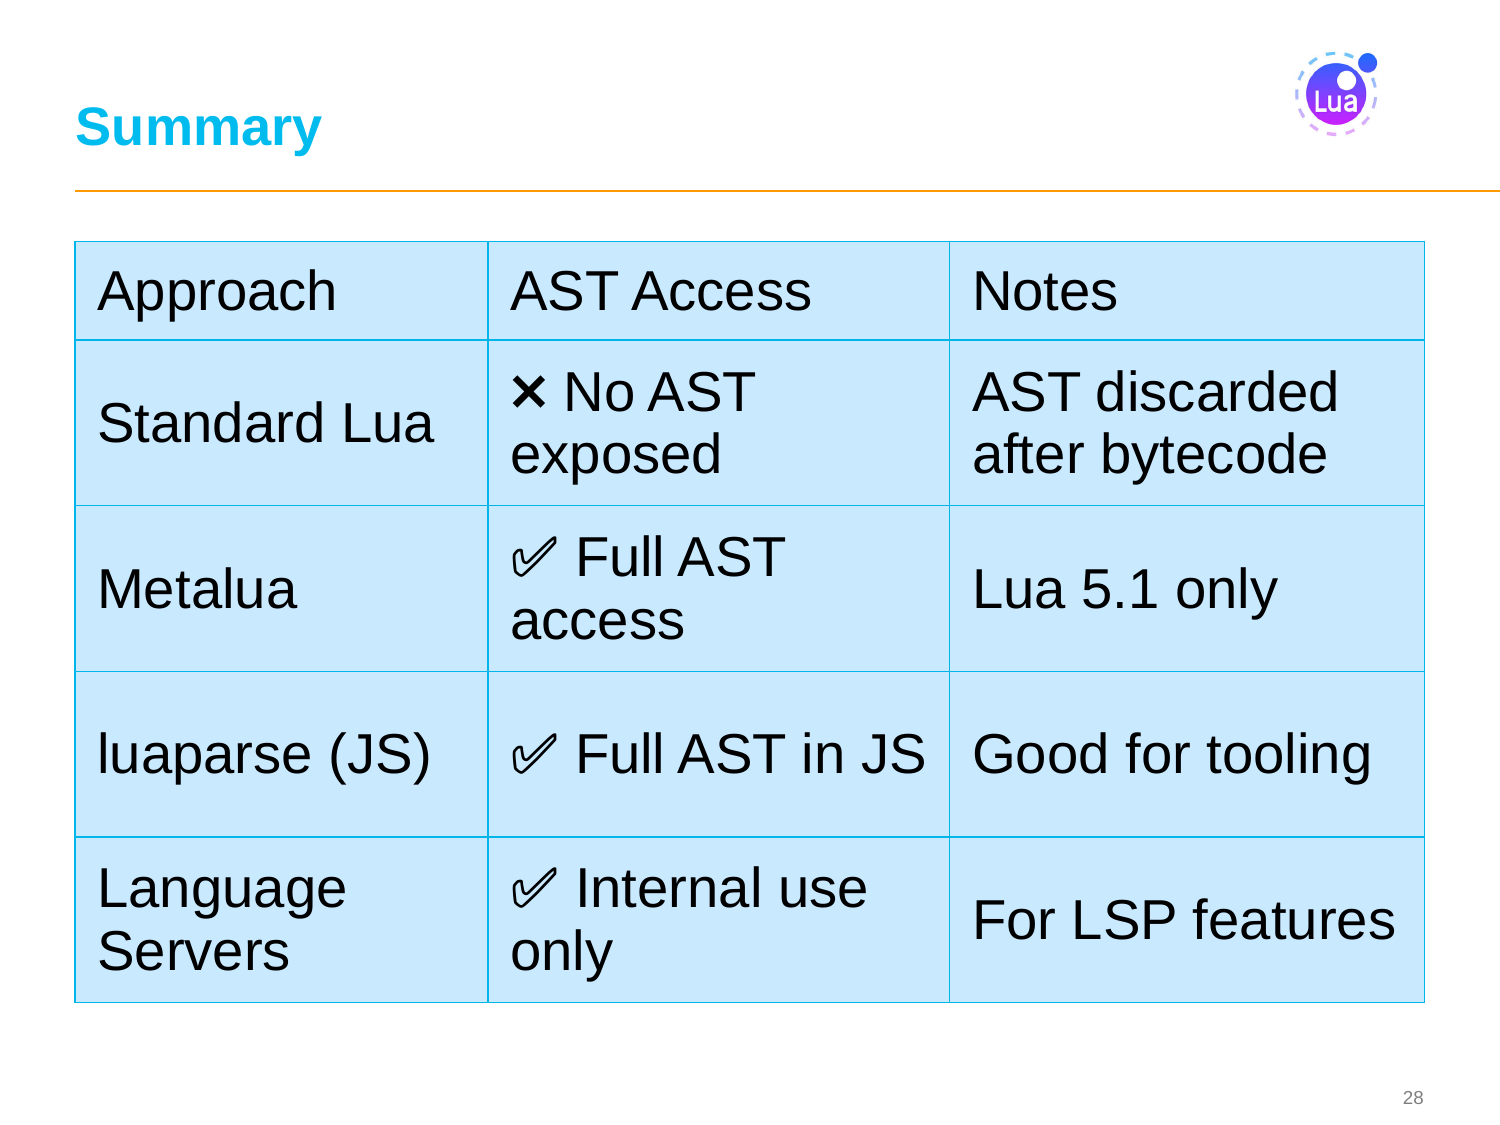

# Summary
| Approach | AST Access | Notes |
| --- | --- | --- |
| Standard Lua | ❌ No AST exposed | AST discarded after bytecode |
| Metalua | ✅ Full AST access | Lua 5.1 only |
| luaparse (JS) | ✅ Full AST in JS | Good for tooling |
| Language Servers | ✅ Internal use only | For LSP features |